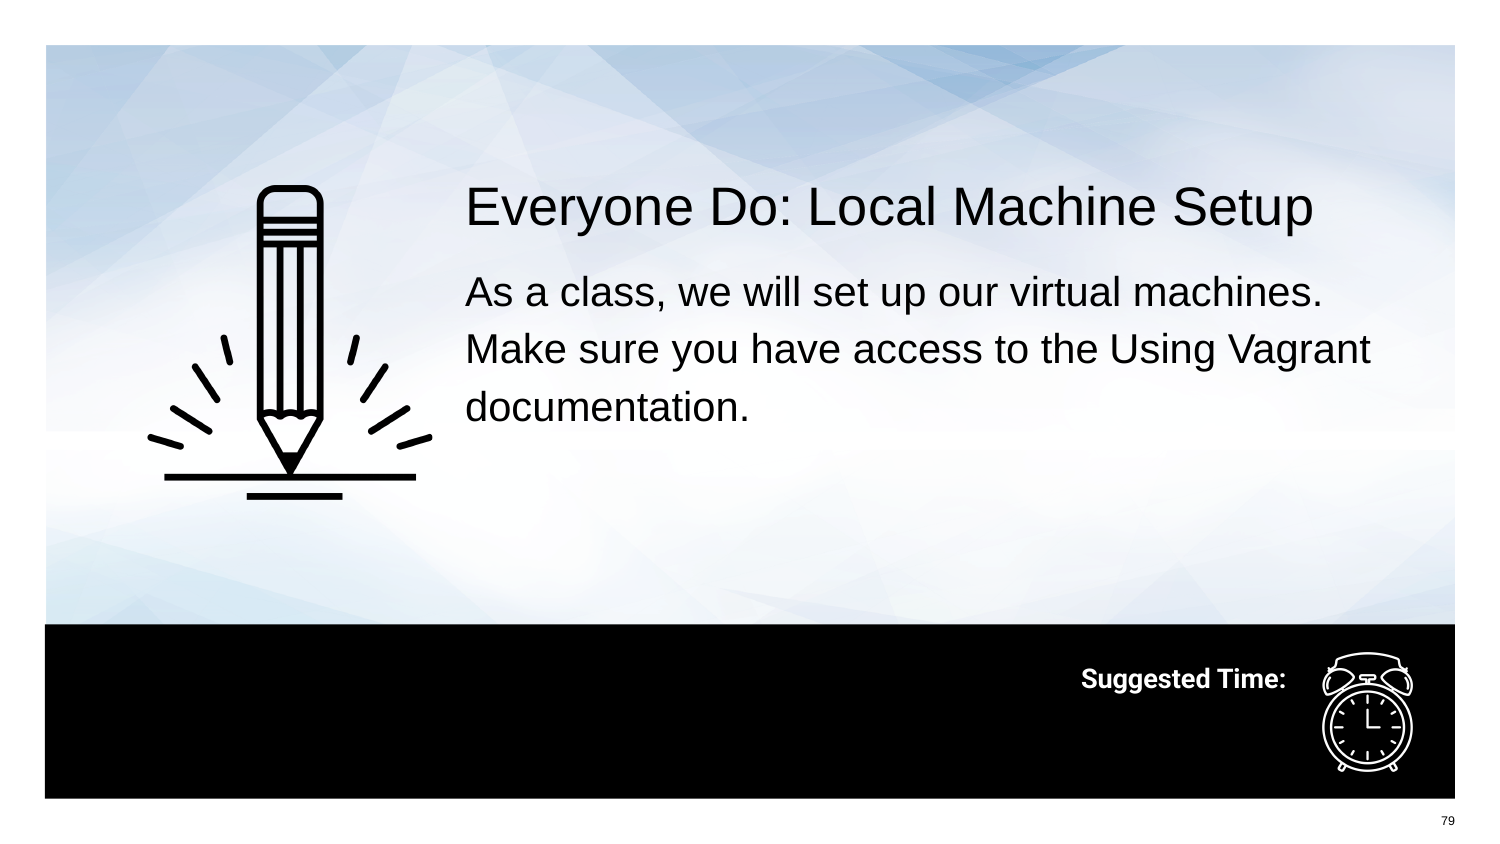

Everyone Do: Local Machine Setup
As a class, we will set up our virtual machines. Make sure you have access to the Using Vagrant documentation.
#
79